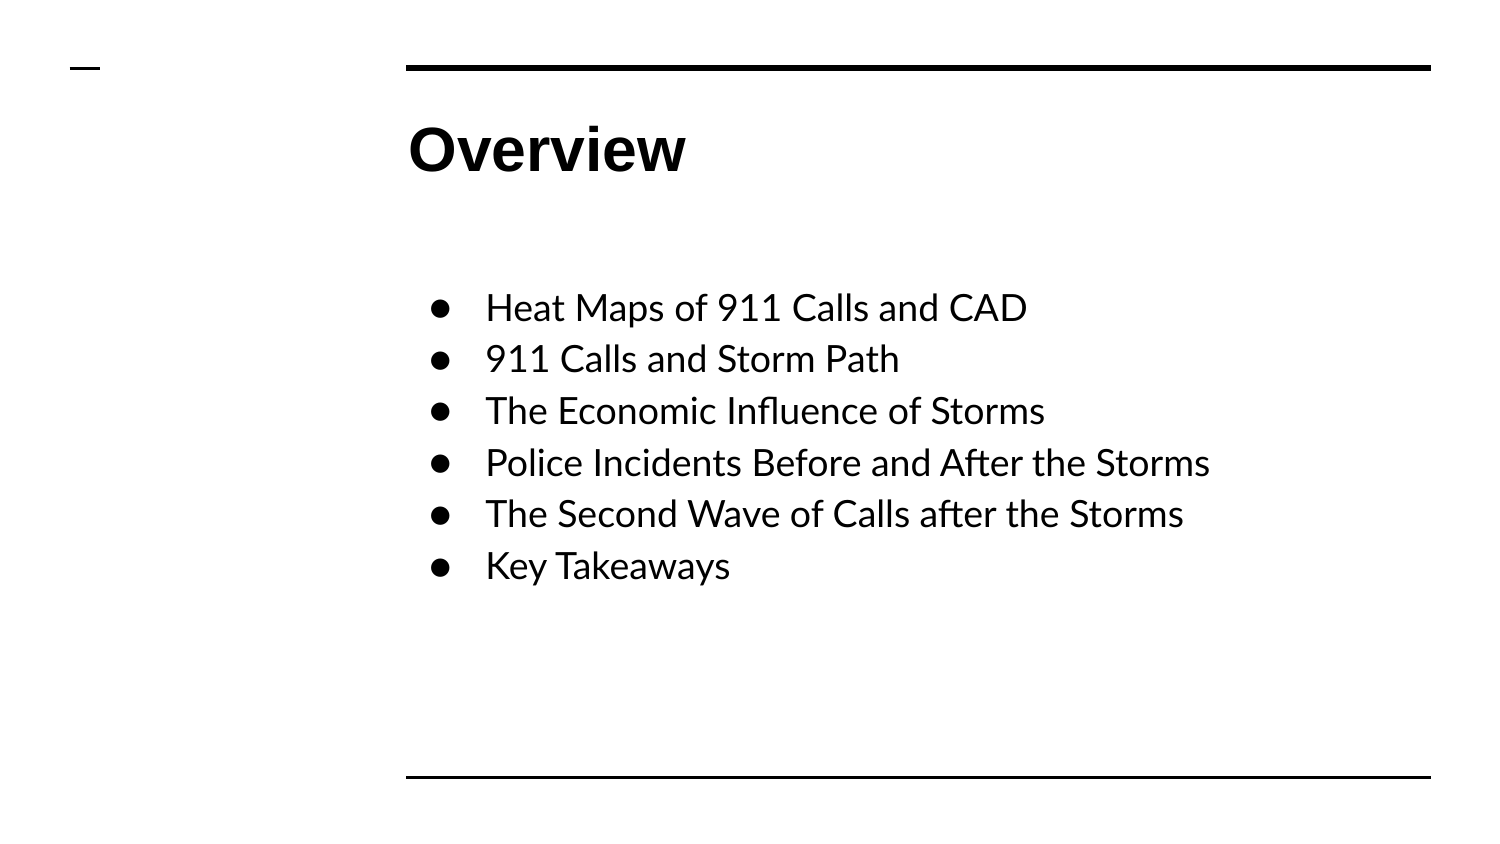

# Overview
Heat Maps of 911 Calls and CAD
911 Calls and Storm Path
The Economic Influence of Storms
Police Incidents Before and After the Storms
The Second Wave of Calls after the Storms
Key Takeaways